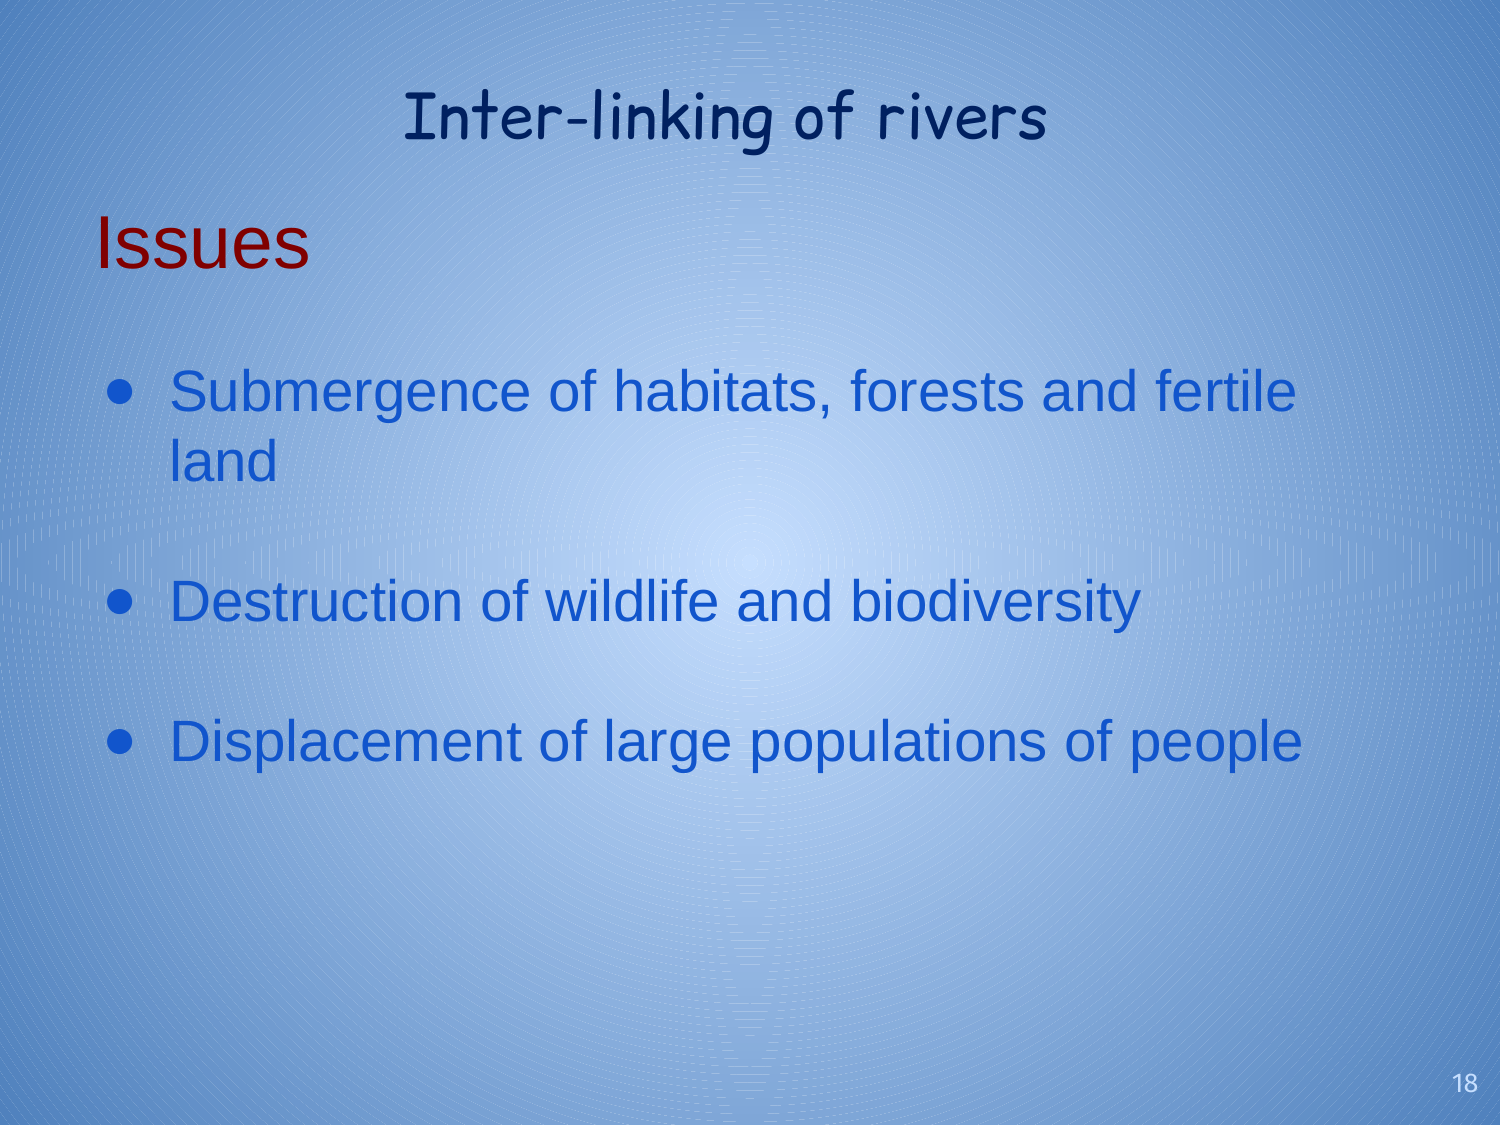

Inter-linking of rivers
Issues

Submergence of habitats, forests and fertile land

Destruction of wildlife and biodiversity

Displacement of large populations of people

18